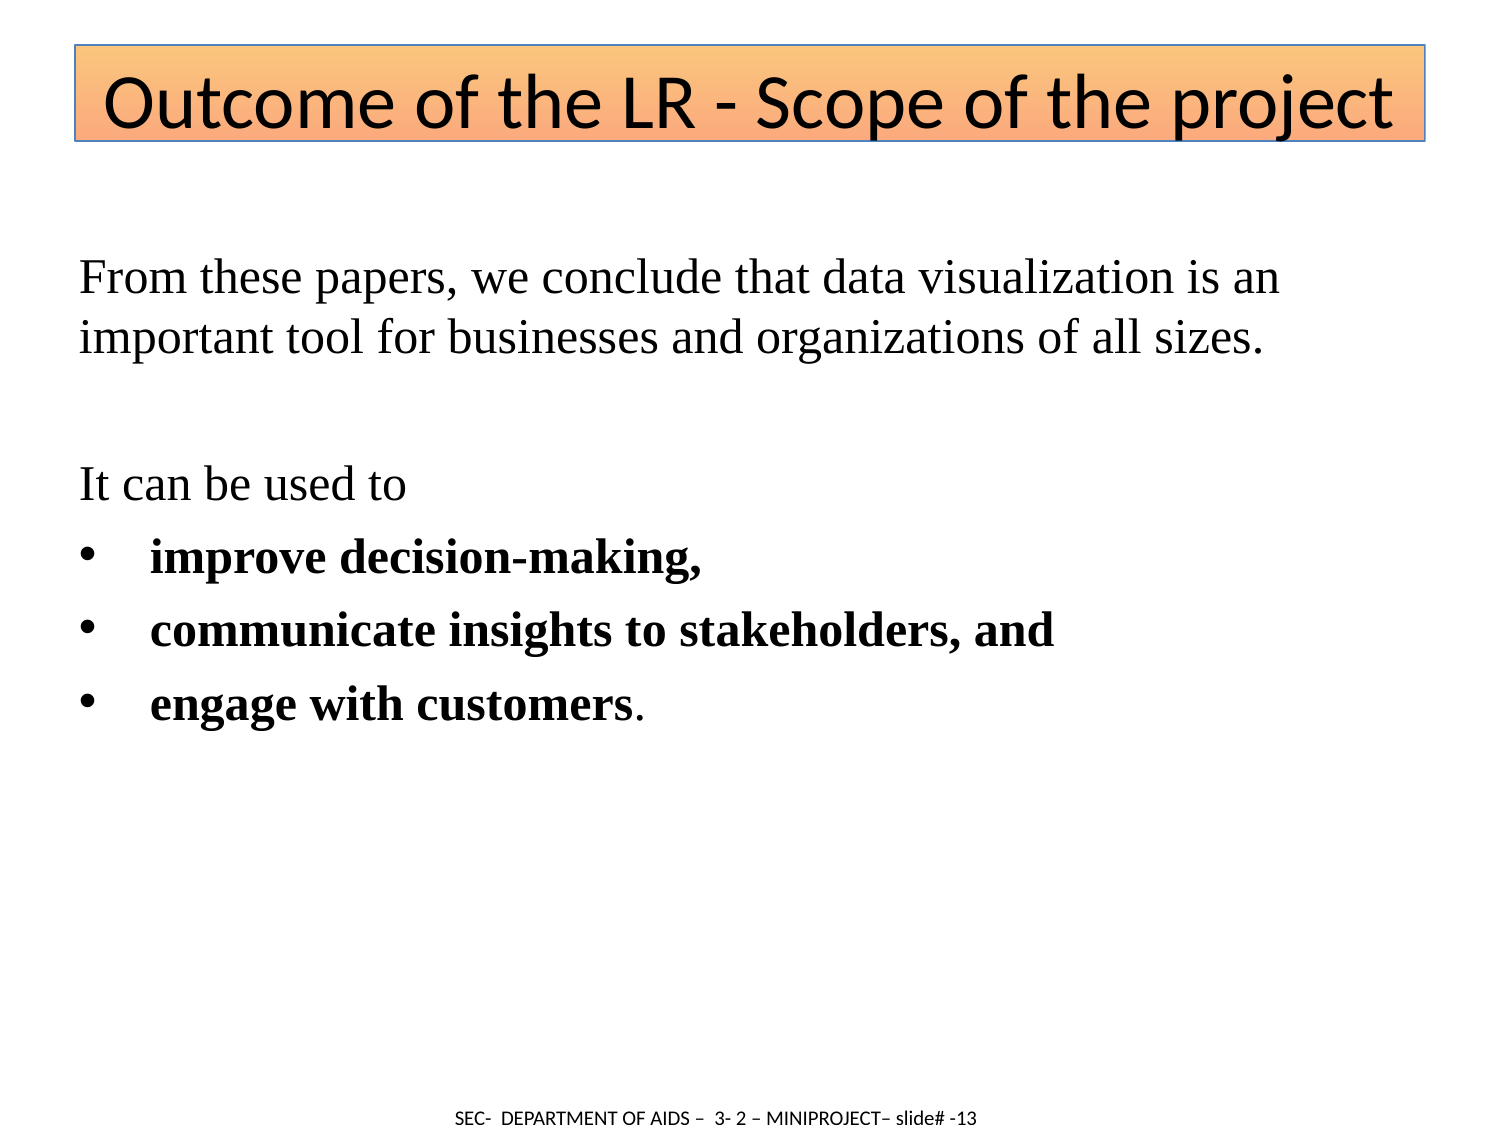

Outcome of the LR - Scope of the project

From these papers, we conclude that data visualization is an important tool for businesses and organizations of all sizes.

It can be used to
improve decision-making,
communicate insights to stakeholders, and
engage with customers.